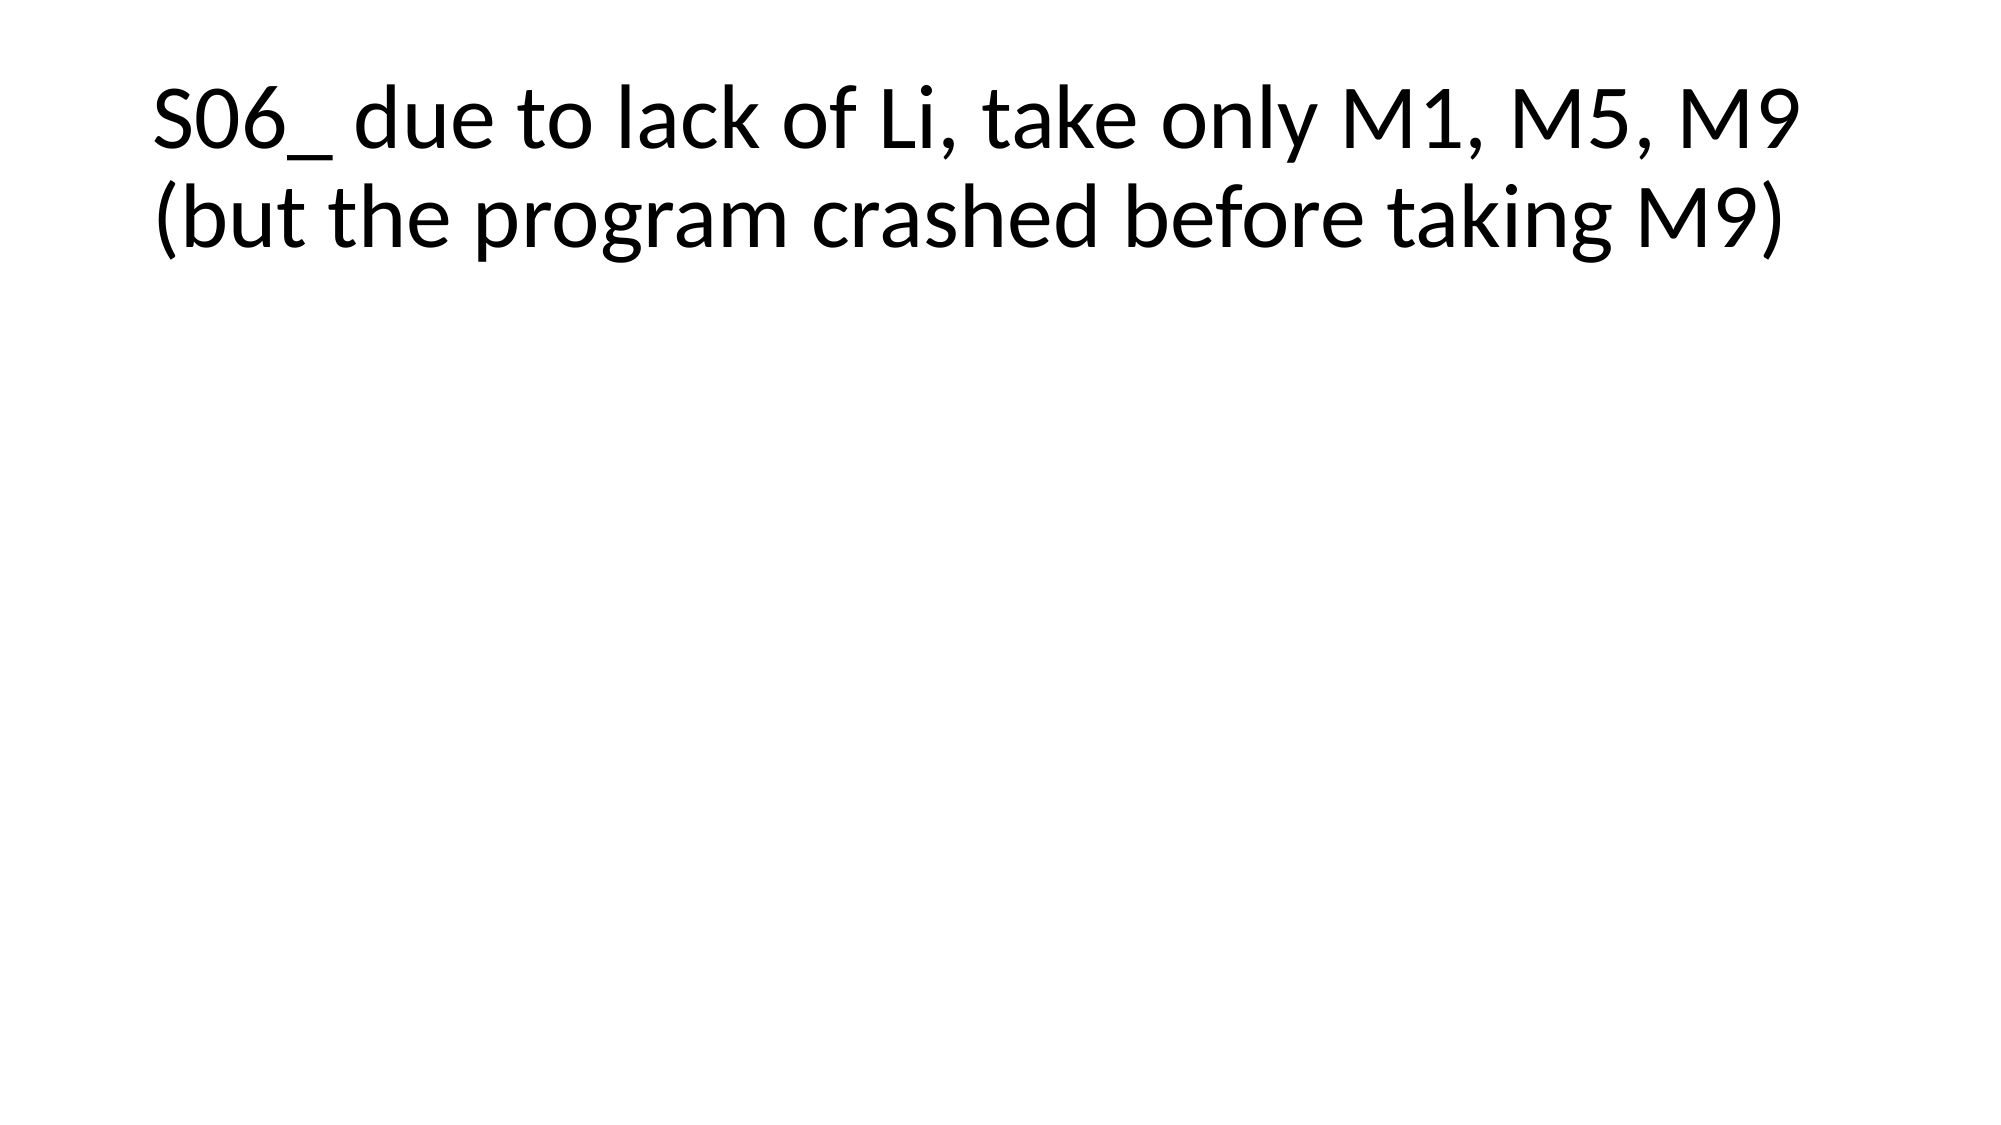

# S06_ due to lack of Li, take only M1, M5, M9 (but the program crashed before taking M9)